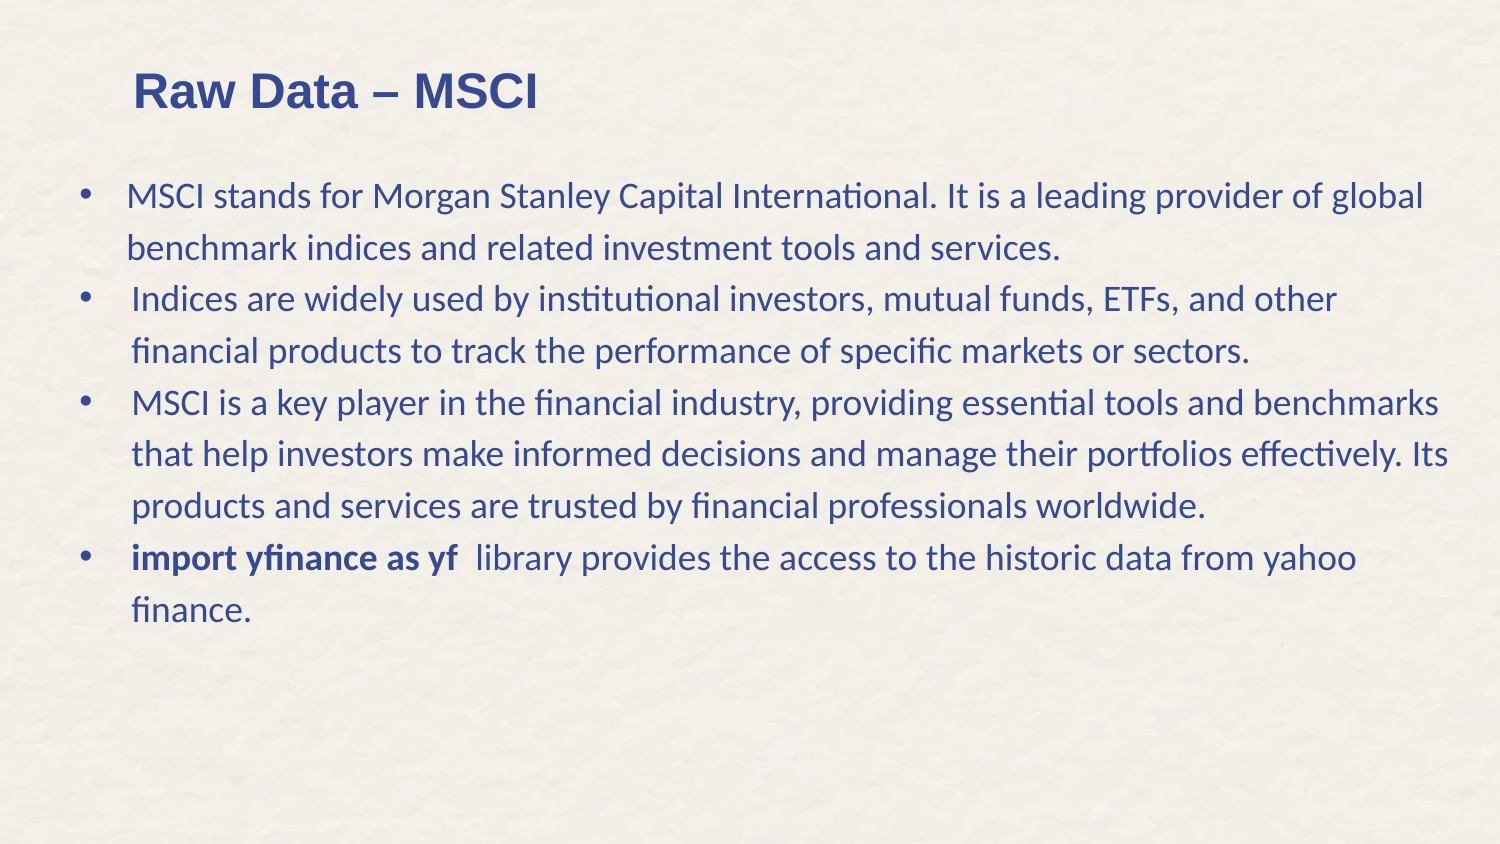

# Raw Data – MSCI
MSCI stands for Morgan Stanley Capital International. It is a leading provider of global benchmark indices and related investment tools and services.
Indices are widely used by institutional investors, mutual funds, ETFs, and other financial products to track the performance of specific markets or sectors.
MSCI is a key player in the financial industry, providing essential tools and benchmarks that help investors make informed decisions and manage their portfolios effectively. Its products and services are trusted by financial professionals worldwide.
import yfinance as yf  library provides the access to the historic data from yahoo finance.